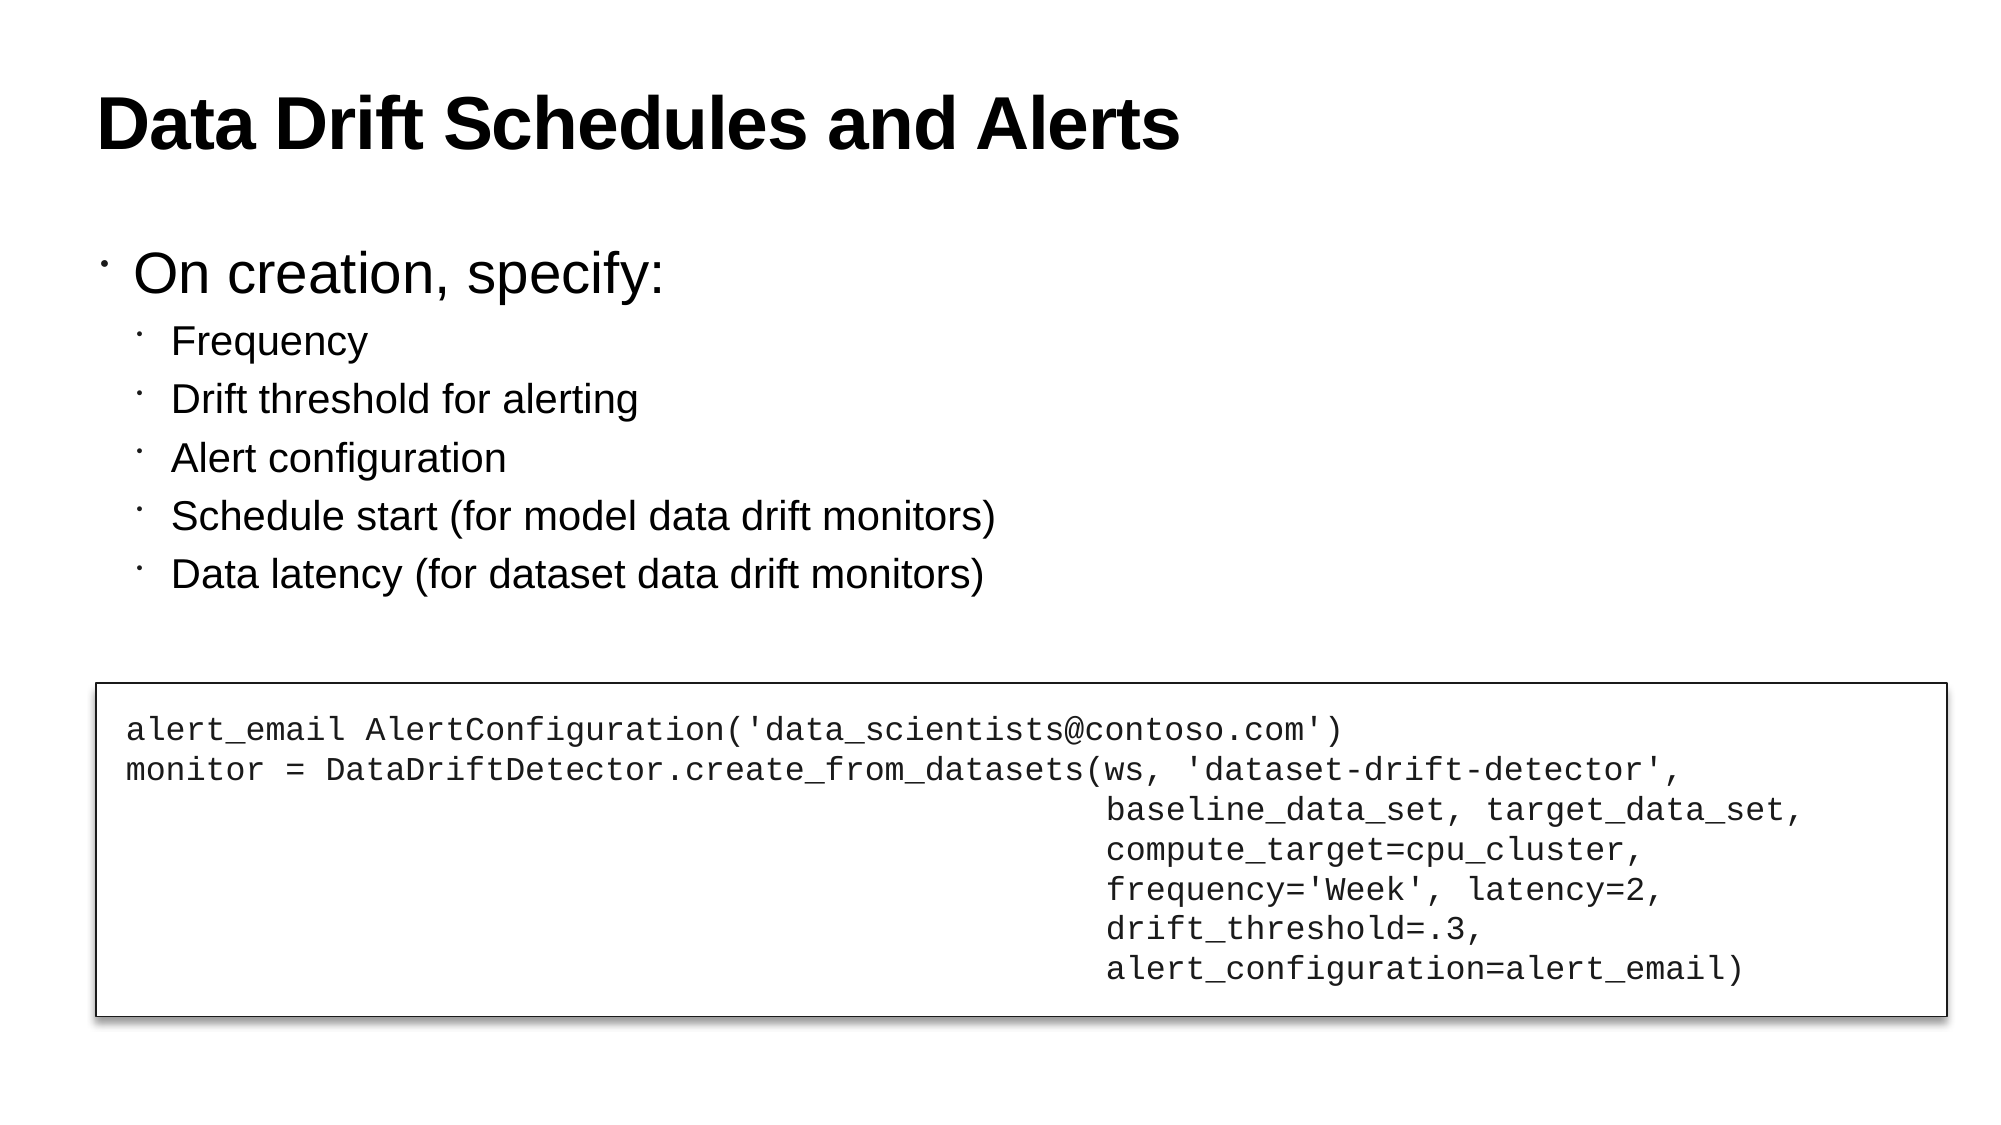

# Data Drift Schedules and Alerts
On creation, specify:
Frequency
Drift threshold for alerting
Alert configuration
Schedule start (for model data drift monitors)
Data latency (for dataset data drift monitors)
alert_email AlertConfiguration('data_scientists@contoso.com')
monitor = DataDriftDetector.create_from_datasets(ws, 'dataset-drift-detector',
                                                 baseline_data_set, target_data_set,
                                                 compute_target=cpu_cluster,
                                                 frequency='Week', latency=2,
                                                 drift_threshold=.3,
                                                 alert_configuration=alert_email)